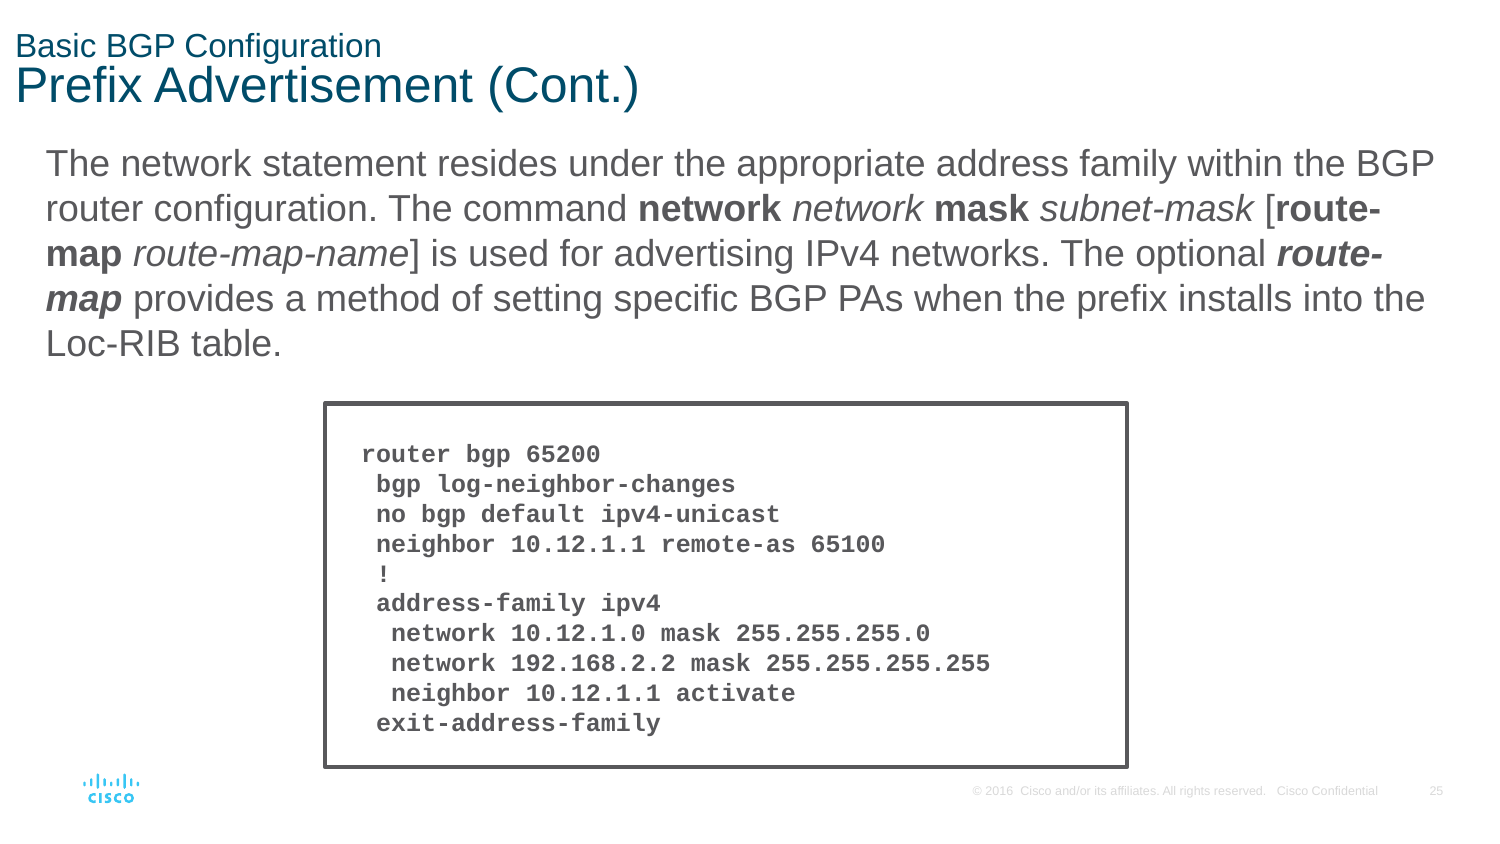

# Basic BGP Configuration Prefix Advertisement (Cont.)
The network statement resides under the appropriate address family within the BGP router configuration. The command network network mask subnet-mask [route-map route-map-name] is used for advertising IPv4 networks. The optional route-map provides a method of setting specific BGP PAs when the prefix installs into the Loc-RIB table.

router bgp 65200
 bgp log-neighbor-changes
 no bgp default ipv4-unicast
 neighbor 10.12.1.1 remote-as 65100
 !
 address-family ipv4
  network 10.12.1.0 mask 255.255.255.0
  network 192.168.2.2 mask 255.255.255.255
  neighbor 10.12.1.1 activate
 exit-address-family